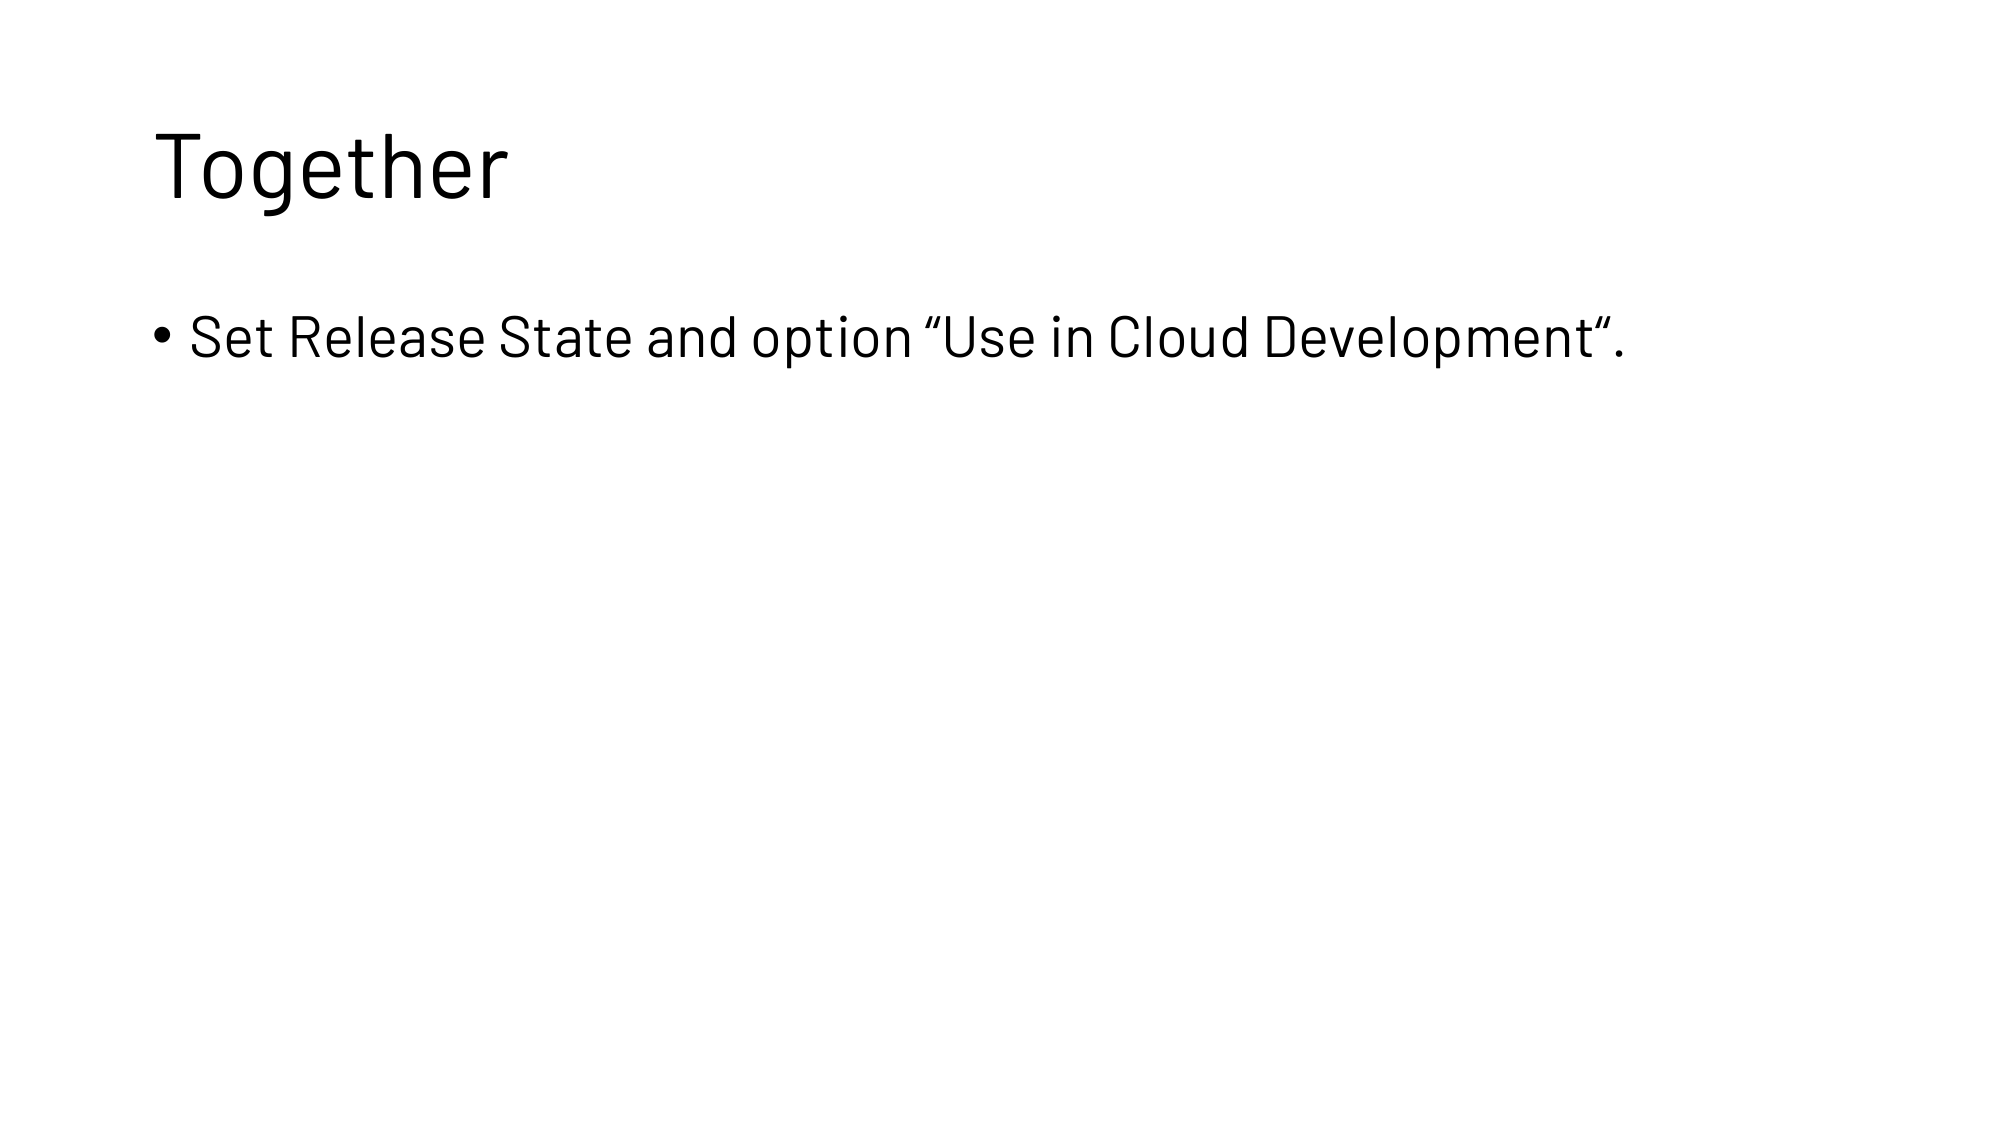

# Together
Set Release State and option “Use in Cloud Development“.